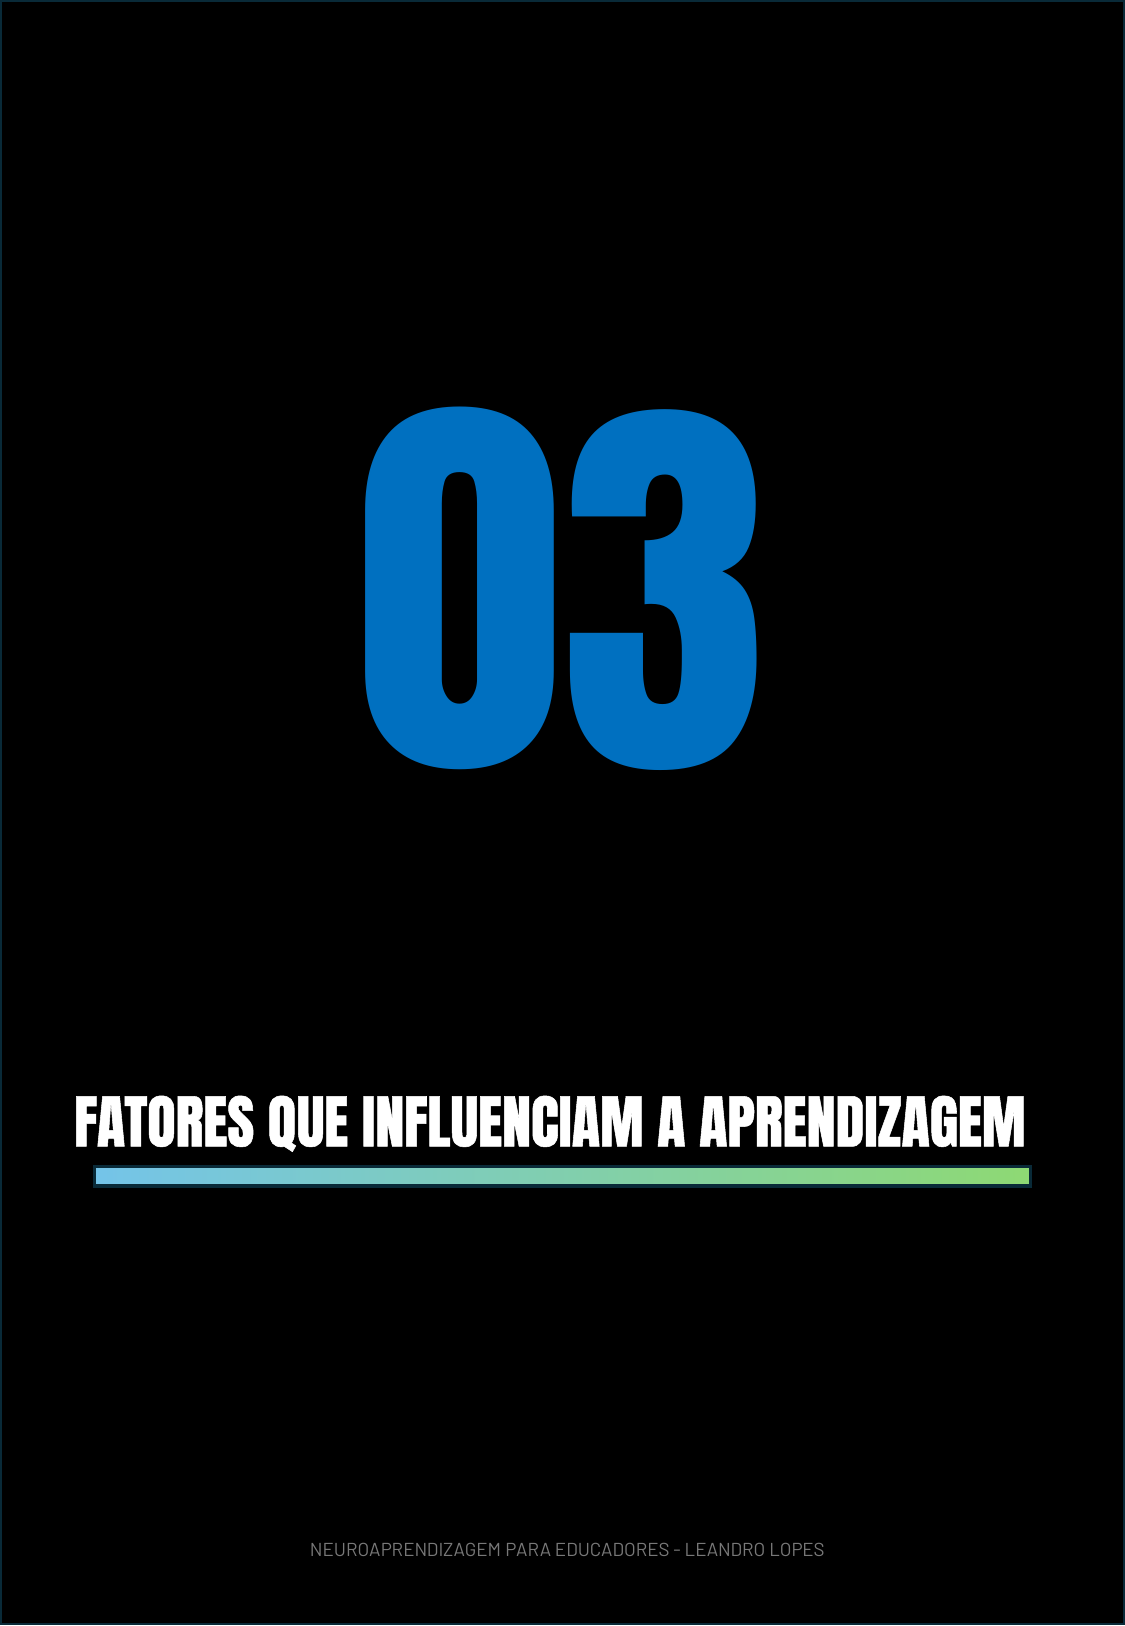

03
FATORES QUE INFLUENCIAM A APRENDIZAGEM

NEUROAPRENDIZAGEM PARA EDUCADORES - LEANDRO LOPES